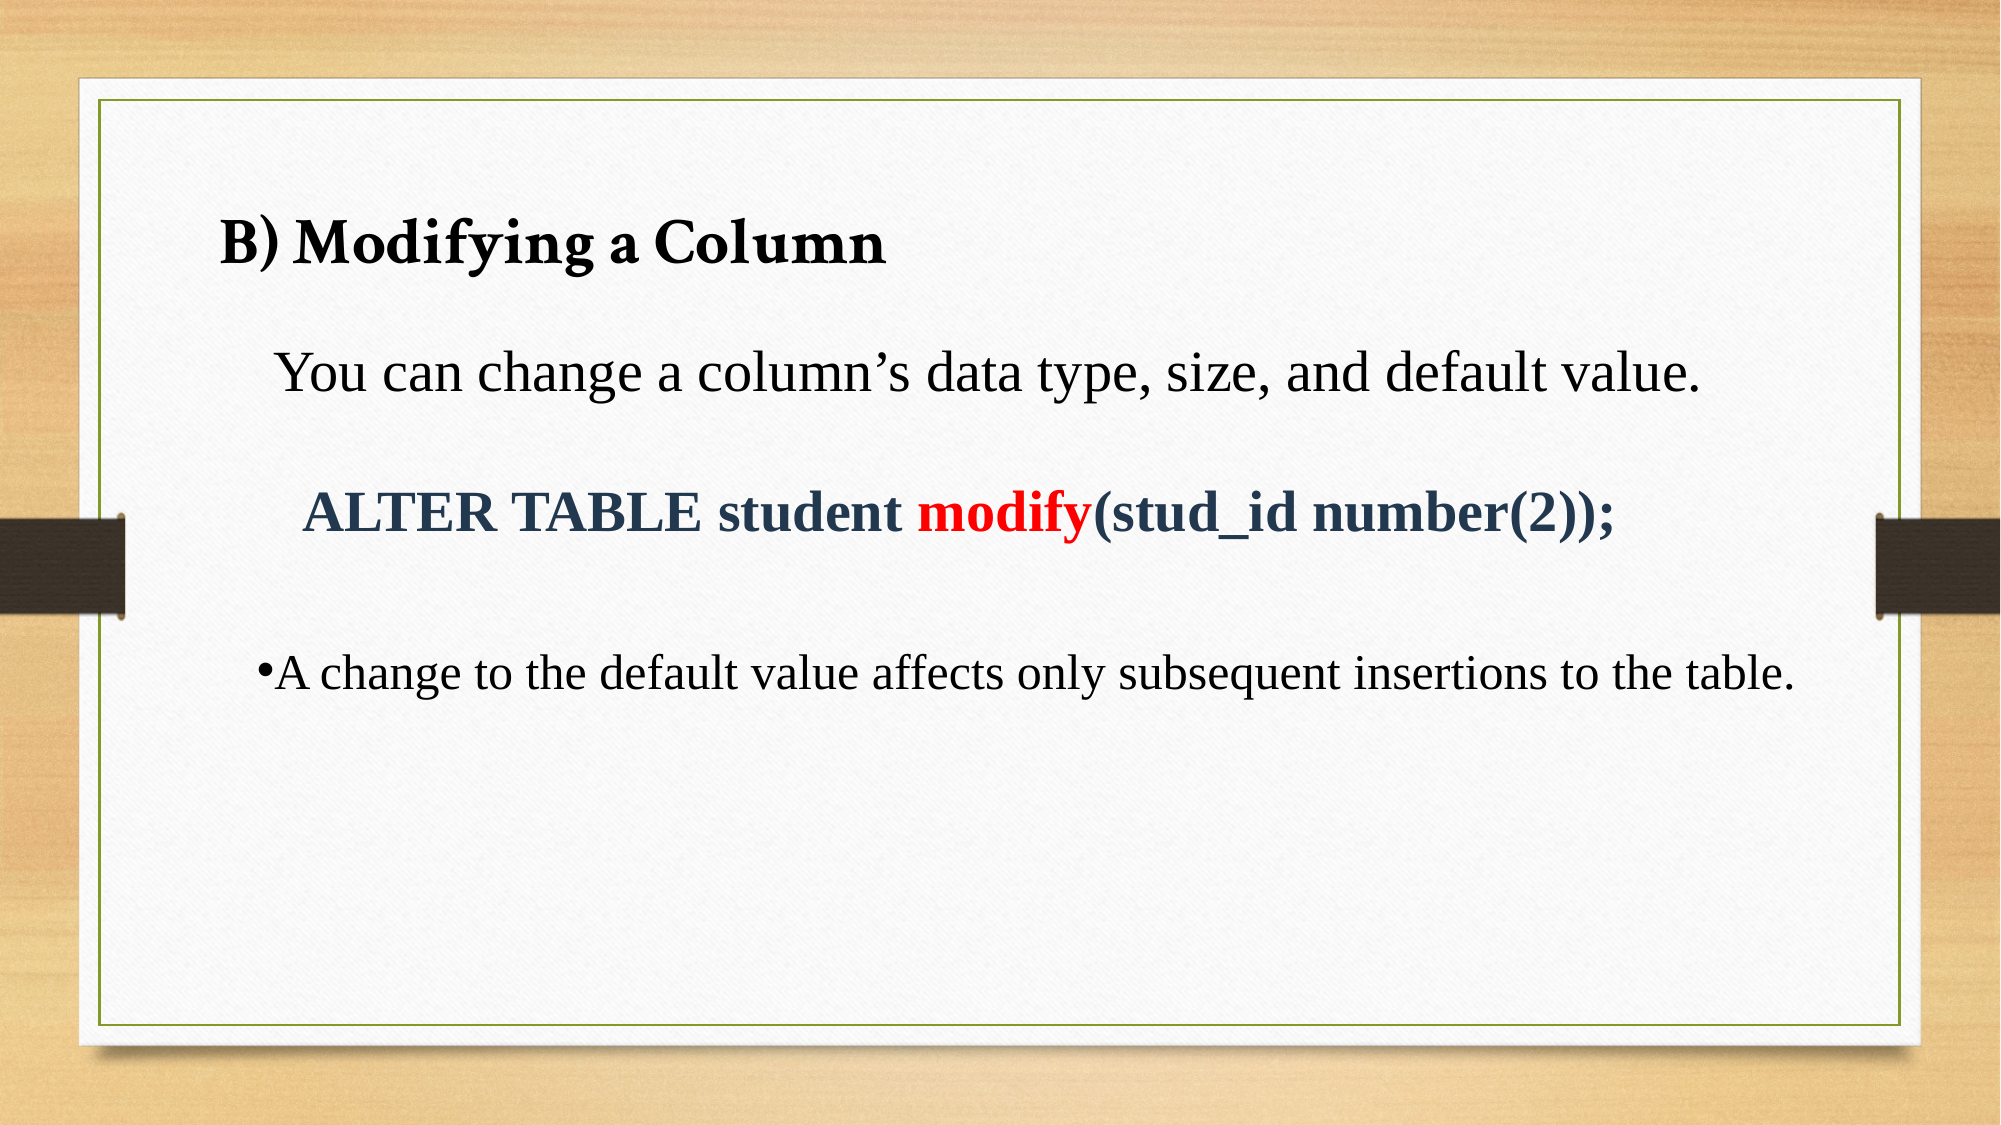

B) Modifying a Column
You can change a column’s data type, size, and default value.

  ALTER TABLE student modify(stud_id number(2));
A change to the default value affects only subsequent insertions to the table.